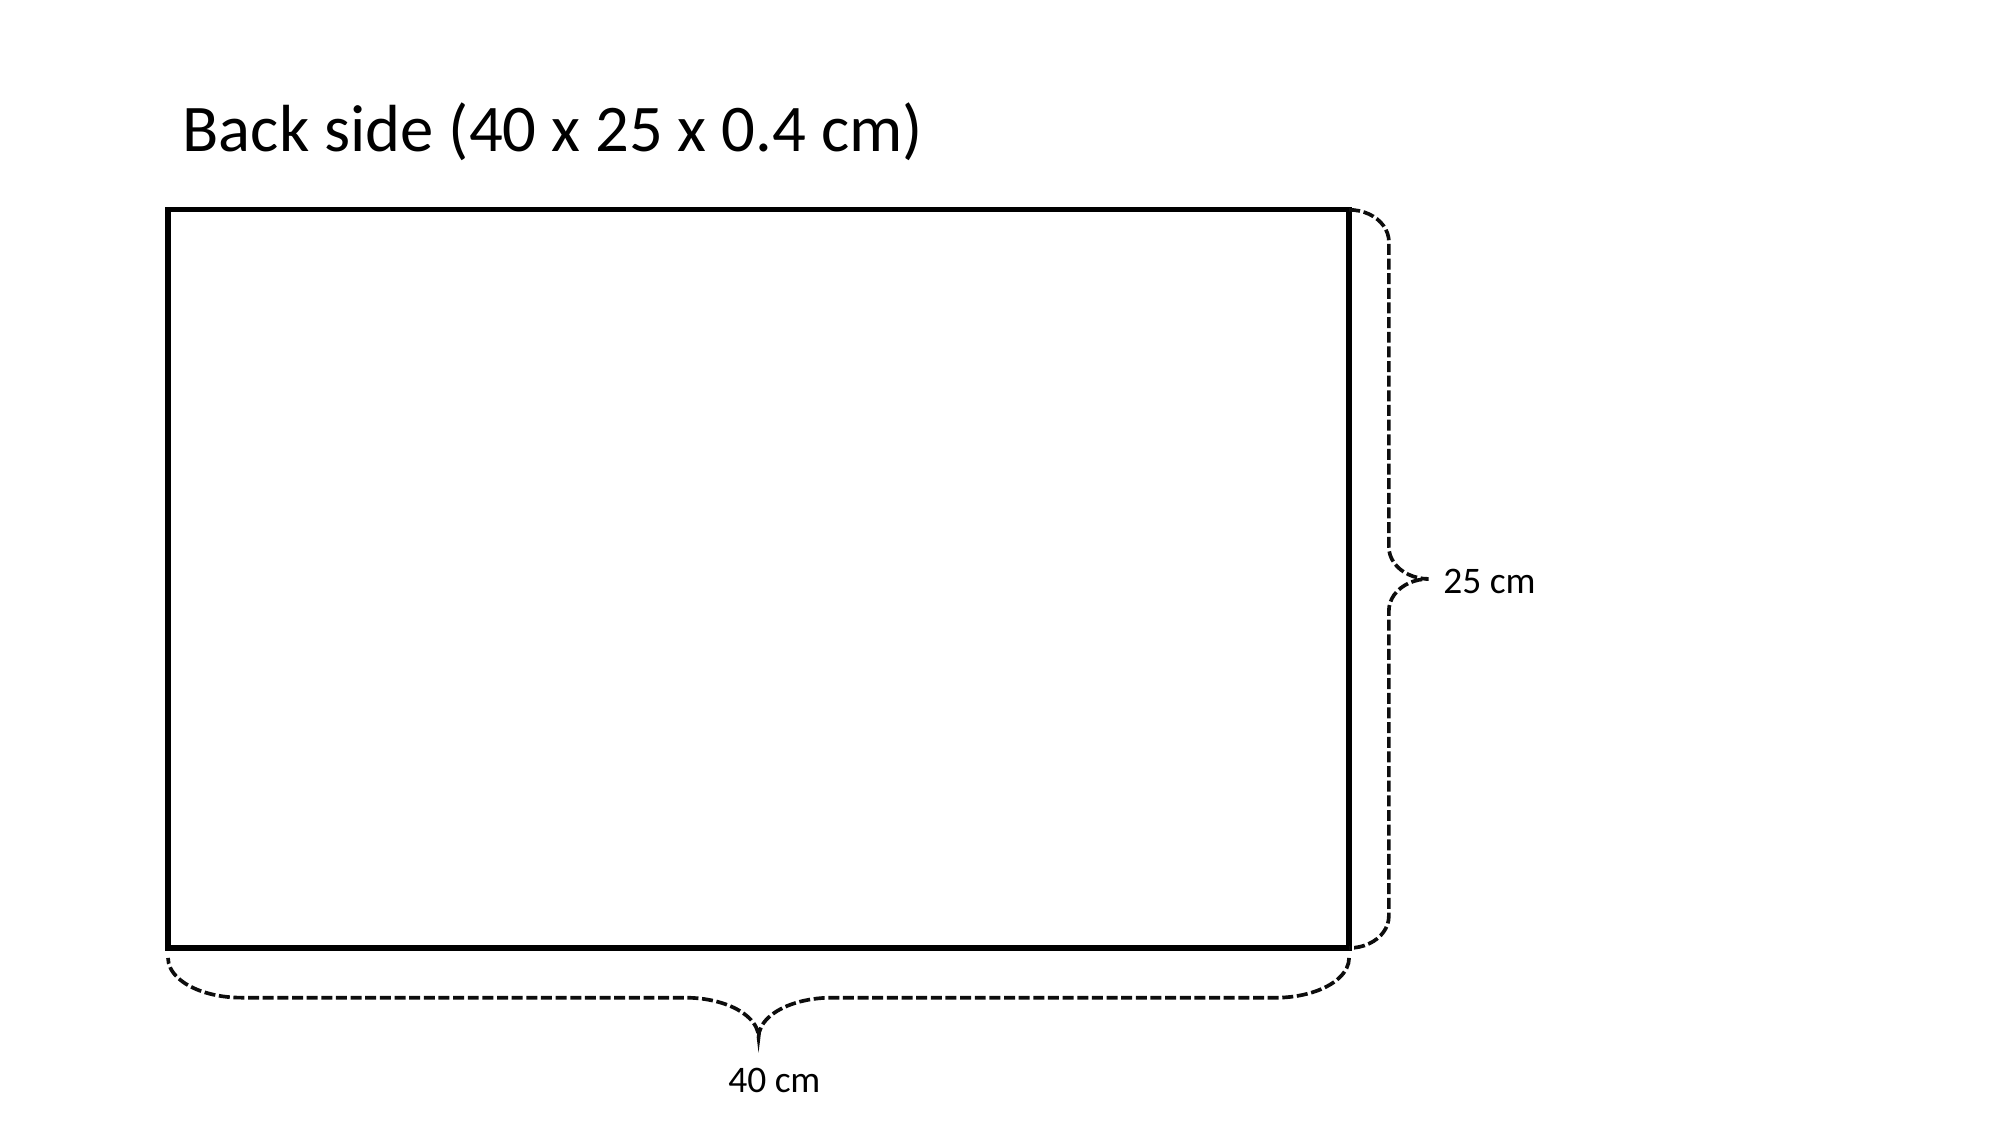

Back side (40 x 25 x 0.4 cm)

40 cm
25 cm